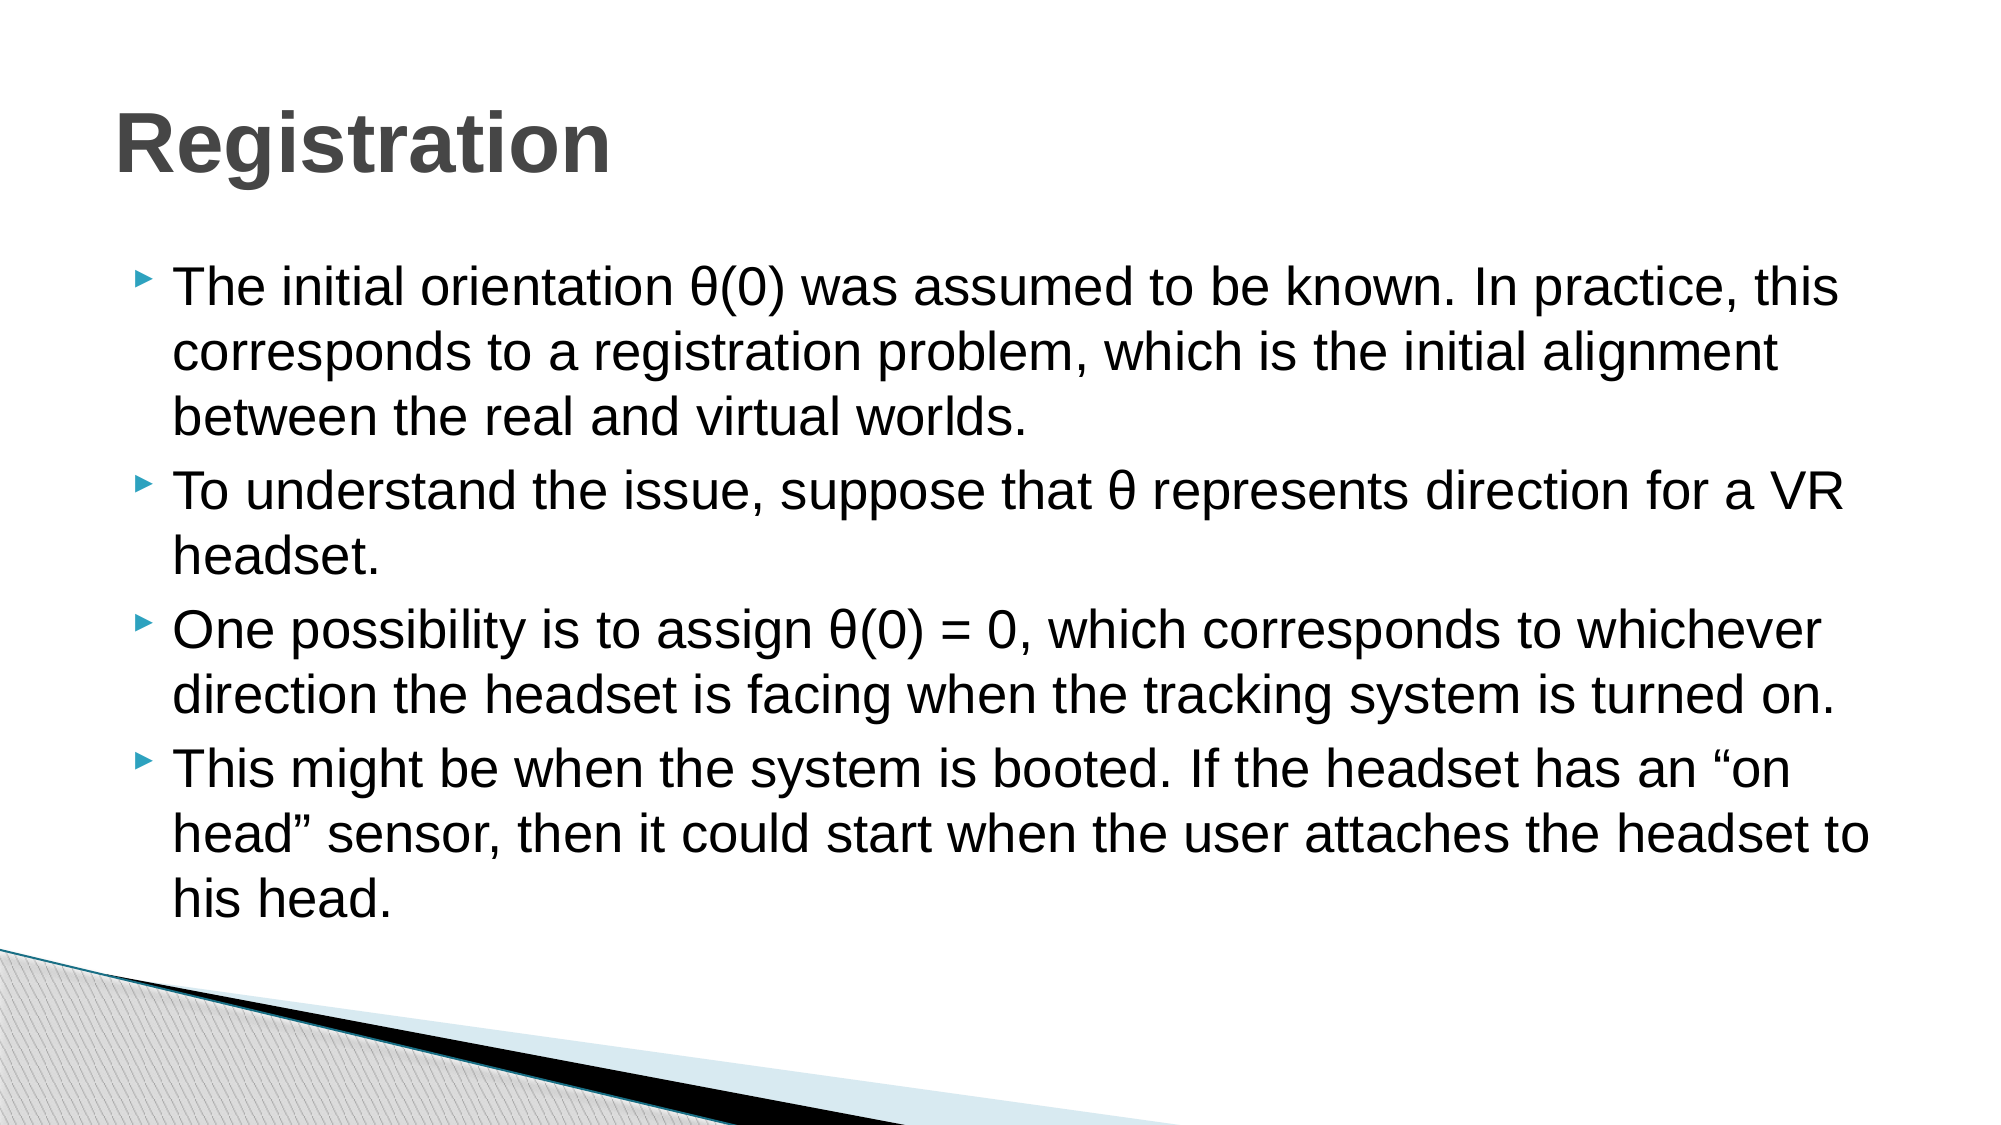

# Registration
The initial orientation θ(0) was assumed to be known. In practice, this corresponds to a registration problem, which is the initial alignment between the real and virtual worlds.
To understand the issue, suppose that θ represents direction for a VR headset.
One possibility is to assign θ(0) = 0, which corresponds to whichever direction the headset is facing when the tracking system is turned on.
This might be when the system is booted. If the headset has an “on head” sensor, then it could start when the user attaches the headset to his head.